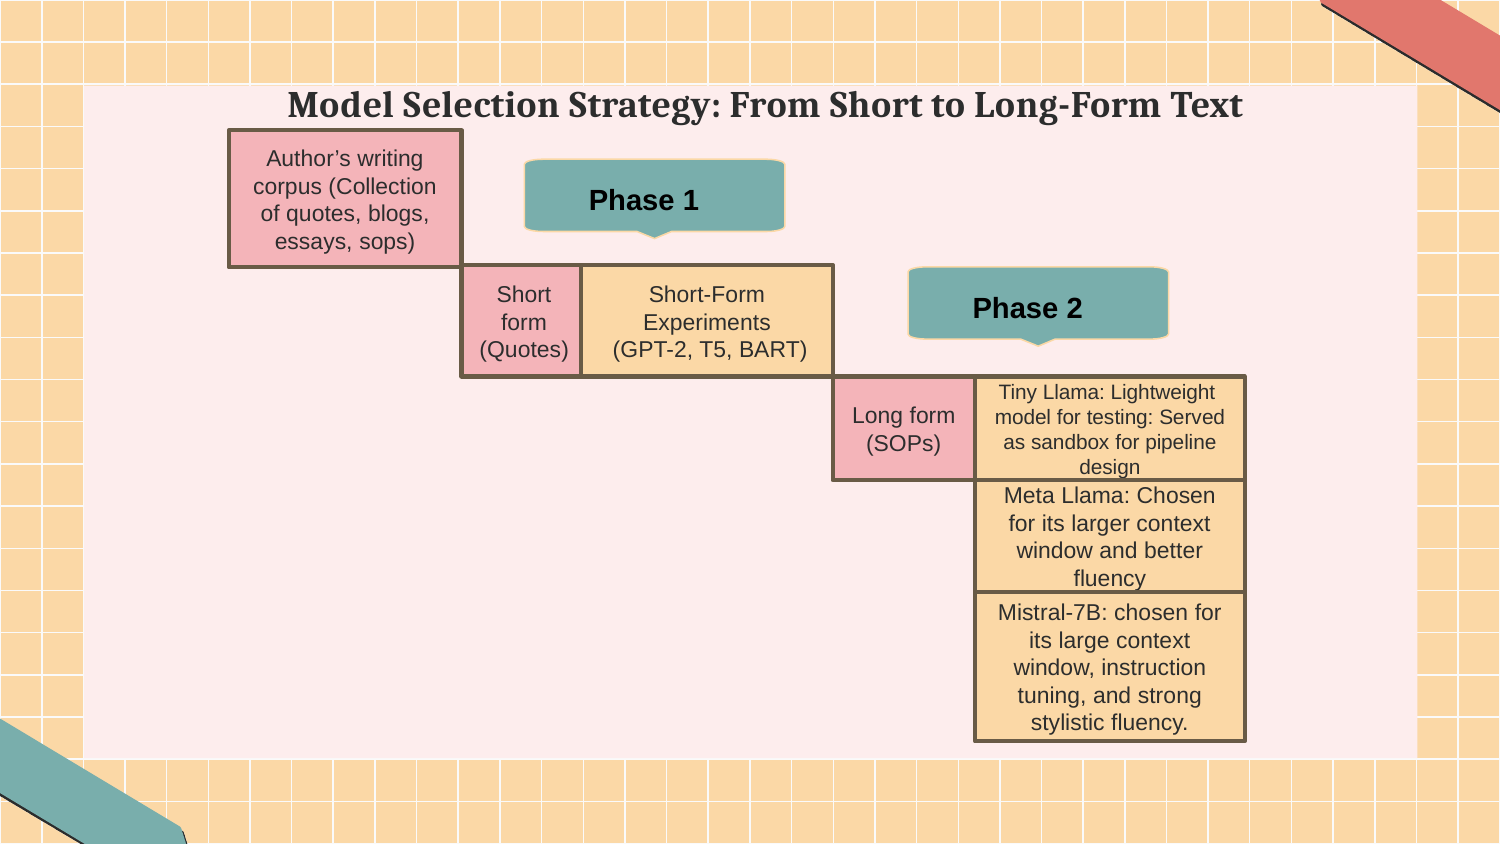

Model Selection Strategy: From Short to Long-Form Text
Author’s writing corpus (Collection of quotes, blogs, essays, sops)
      Phase 1
Short-Form Experiments
 (GPT-2, T5, BART)
Short form
(Quotes)
      Phase 2
Long form
(SOPs)

Tiny Llama: Lightweight  model for testing: Served as sandbox for pipeline design

Meta Llama: Chosen for its larger context window and better fluency
Mistral-7B: chosen for its large context window, instruction tuning, and strong stylistic fluency.